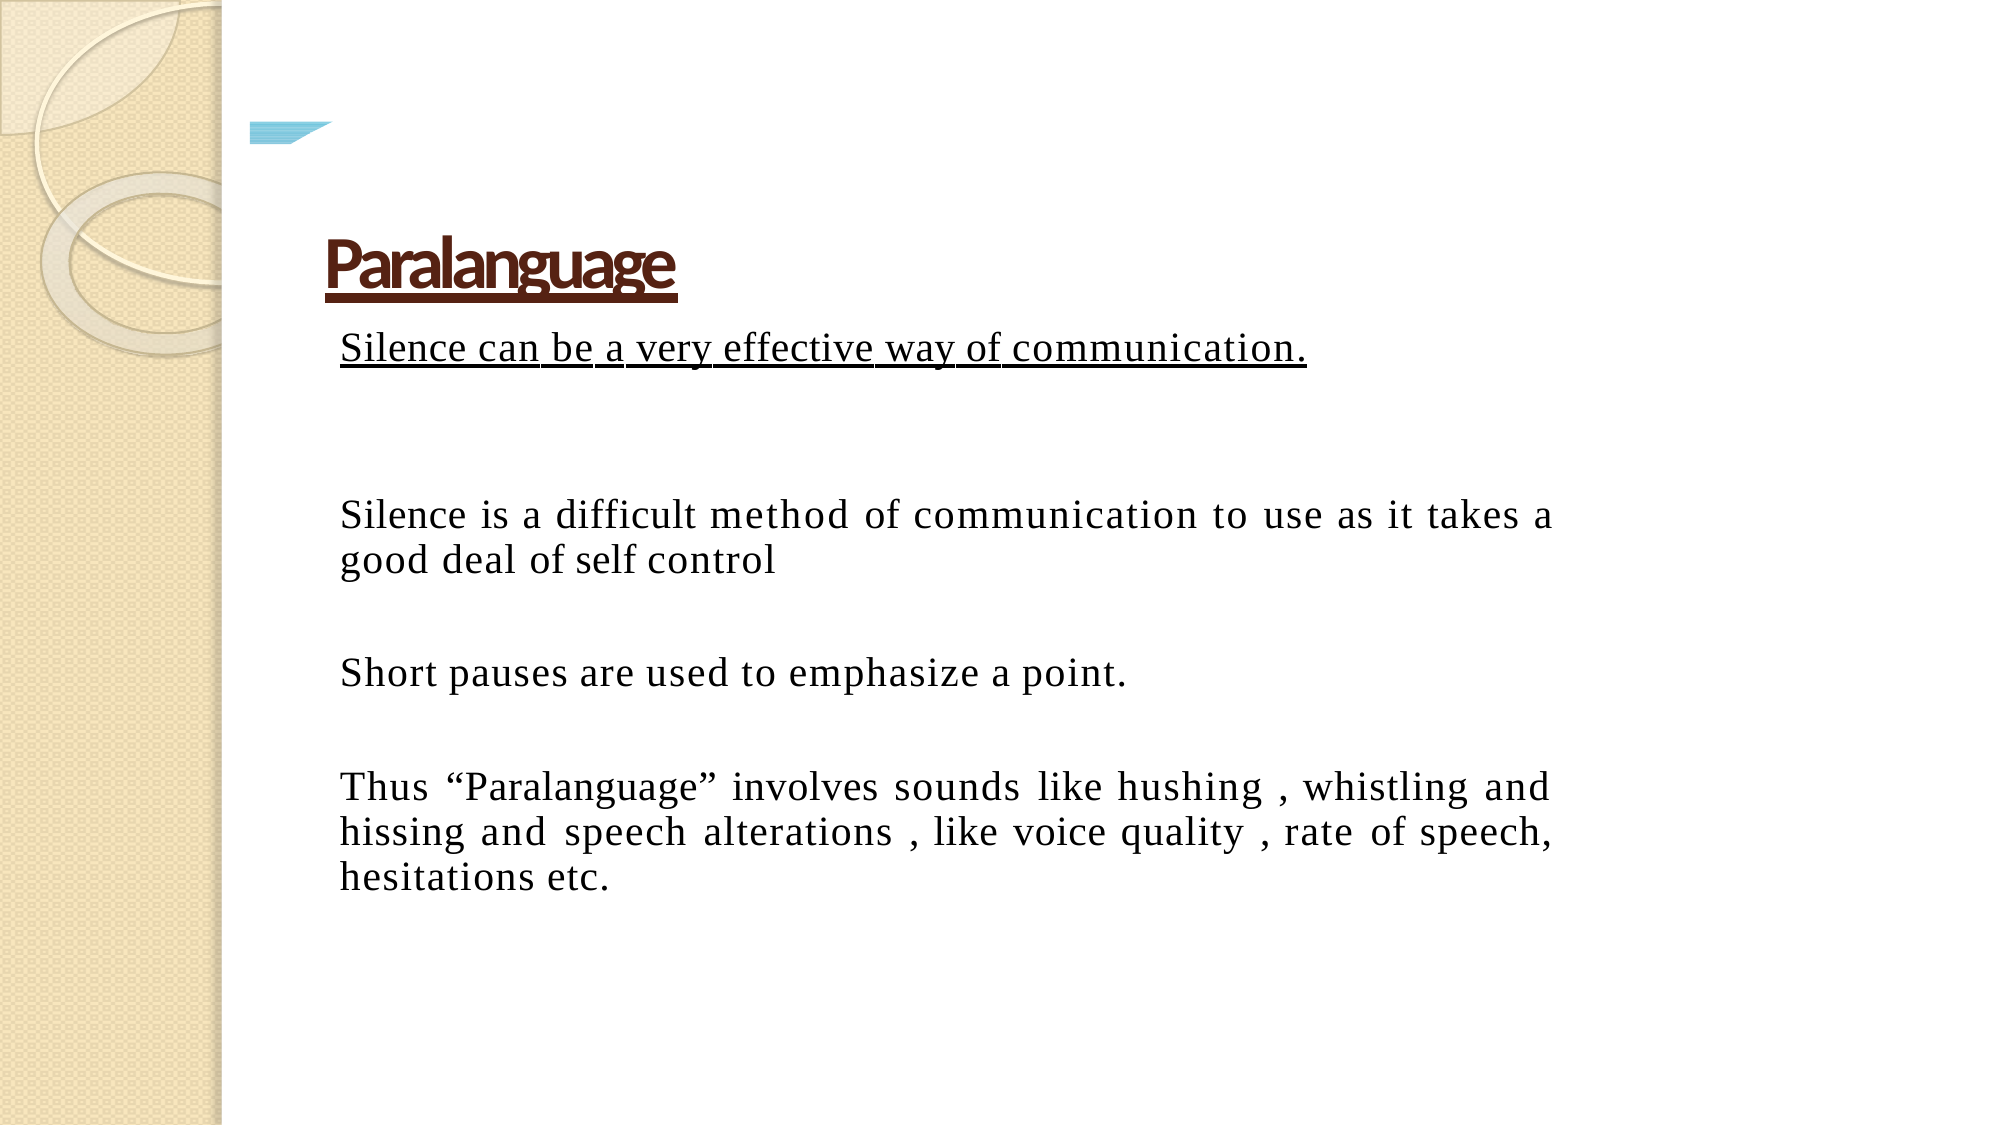

# Paralanguage
Silence can be a very effective way of communication.
Silence is a difficult method of communication to use as it takes a  good deal of self control

Short pauses are used to emphasize a point.

Thus “Paralanguage” involves sounds like hushing , whistling and  hissing and speech alterations , like voice quality , rate of speech,  hesitations etc.